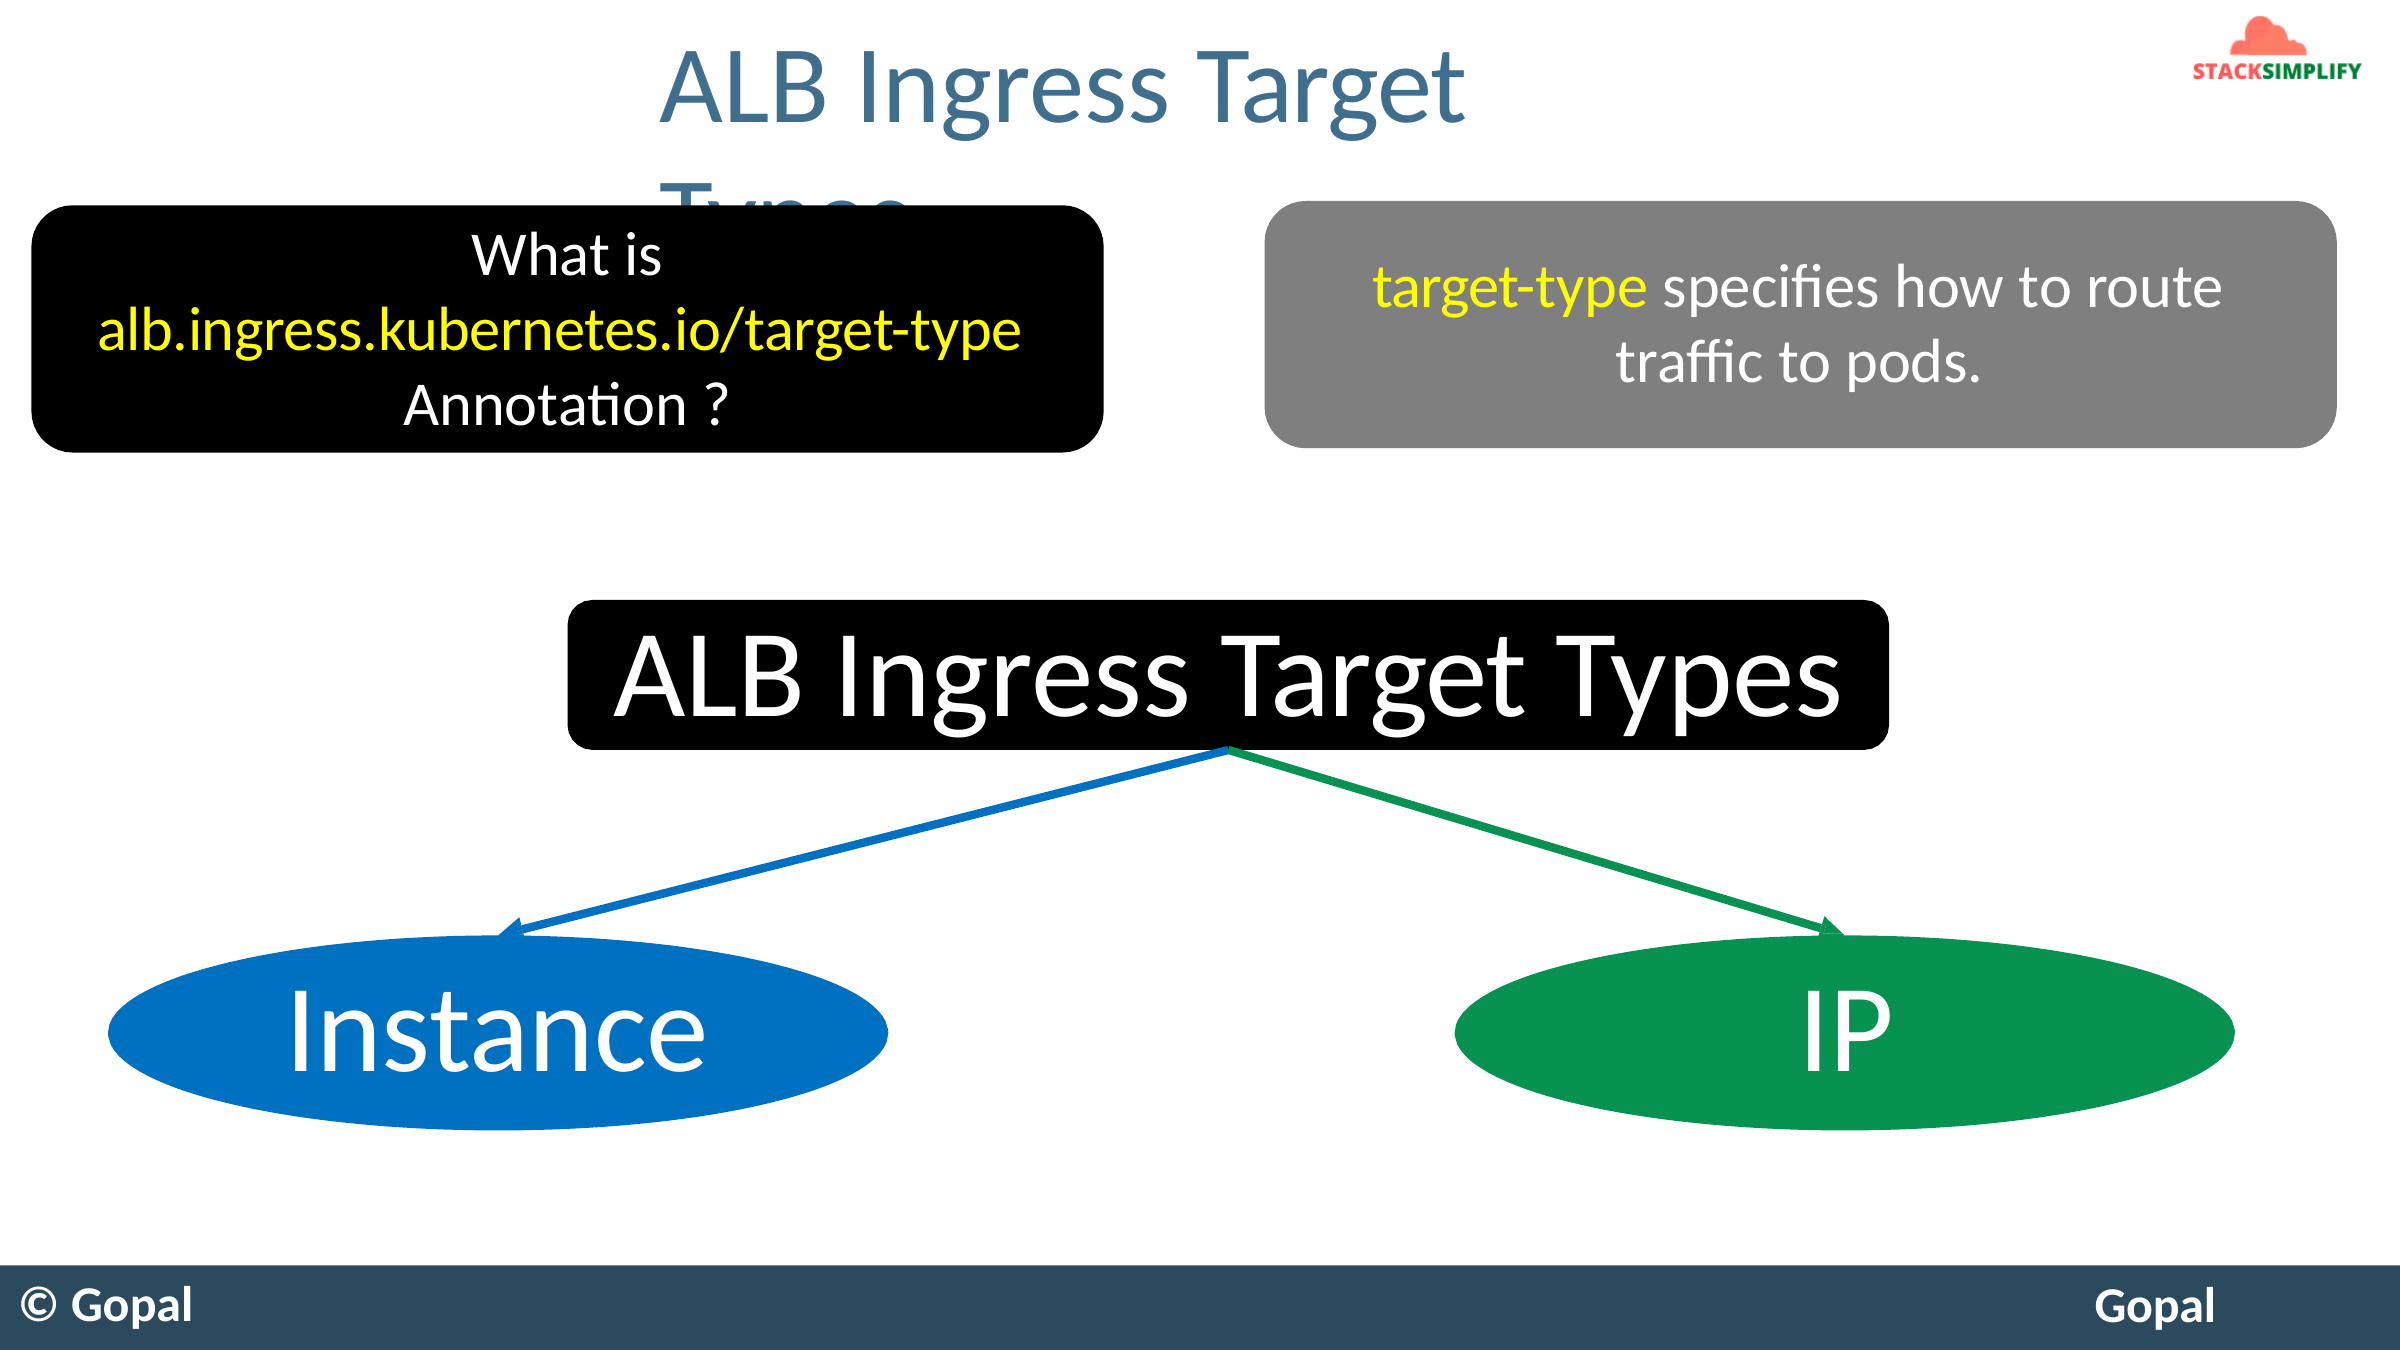

# ALB Ingress Target Types

What is
target-type specifies how to route traffic to pods.
alb.ingress.kubernetes.io/target-type Annotation ?
ALB Ingress Target Types

Instance	IP

© Gopal
Gopal